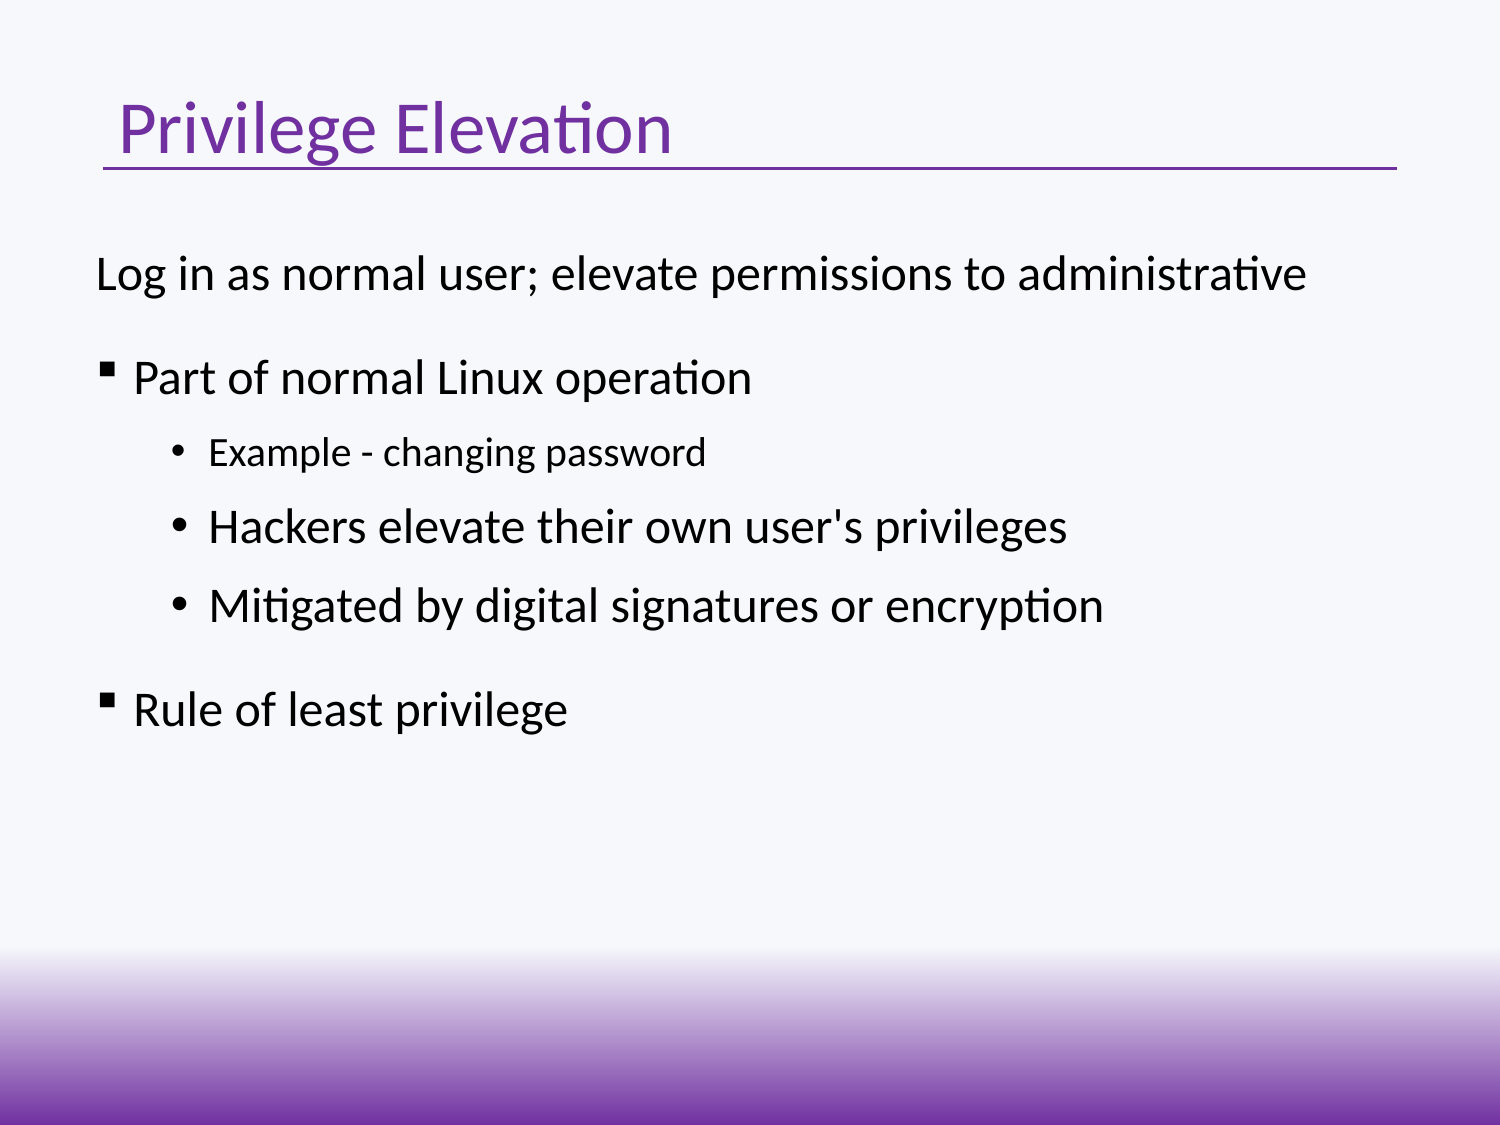

# Privilege Elevation
Log in as normal user; elevate permissions to administrative
Part of normal Linux operation
Example - changing password
Hackers elevate their own user's privileges
Mitigated by digital signatures or encryption
Rule of least privilege